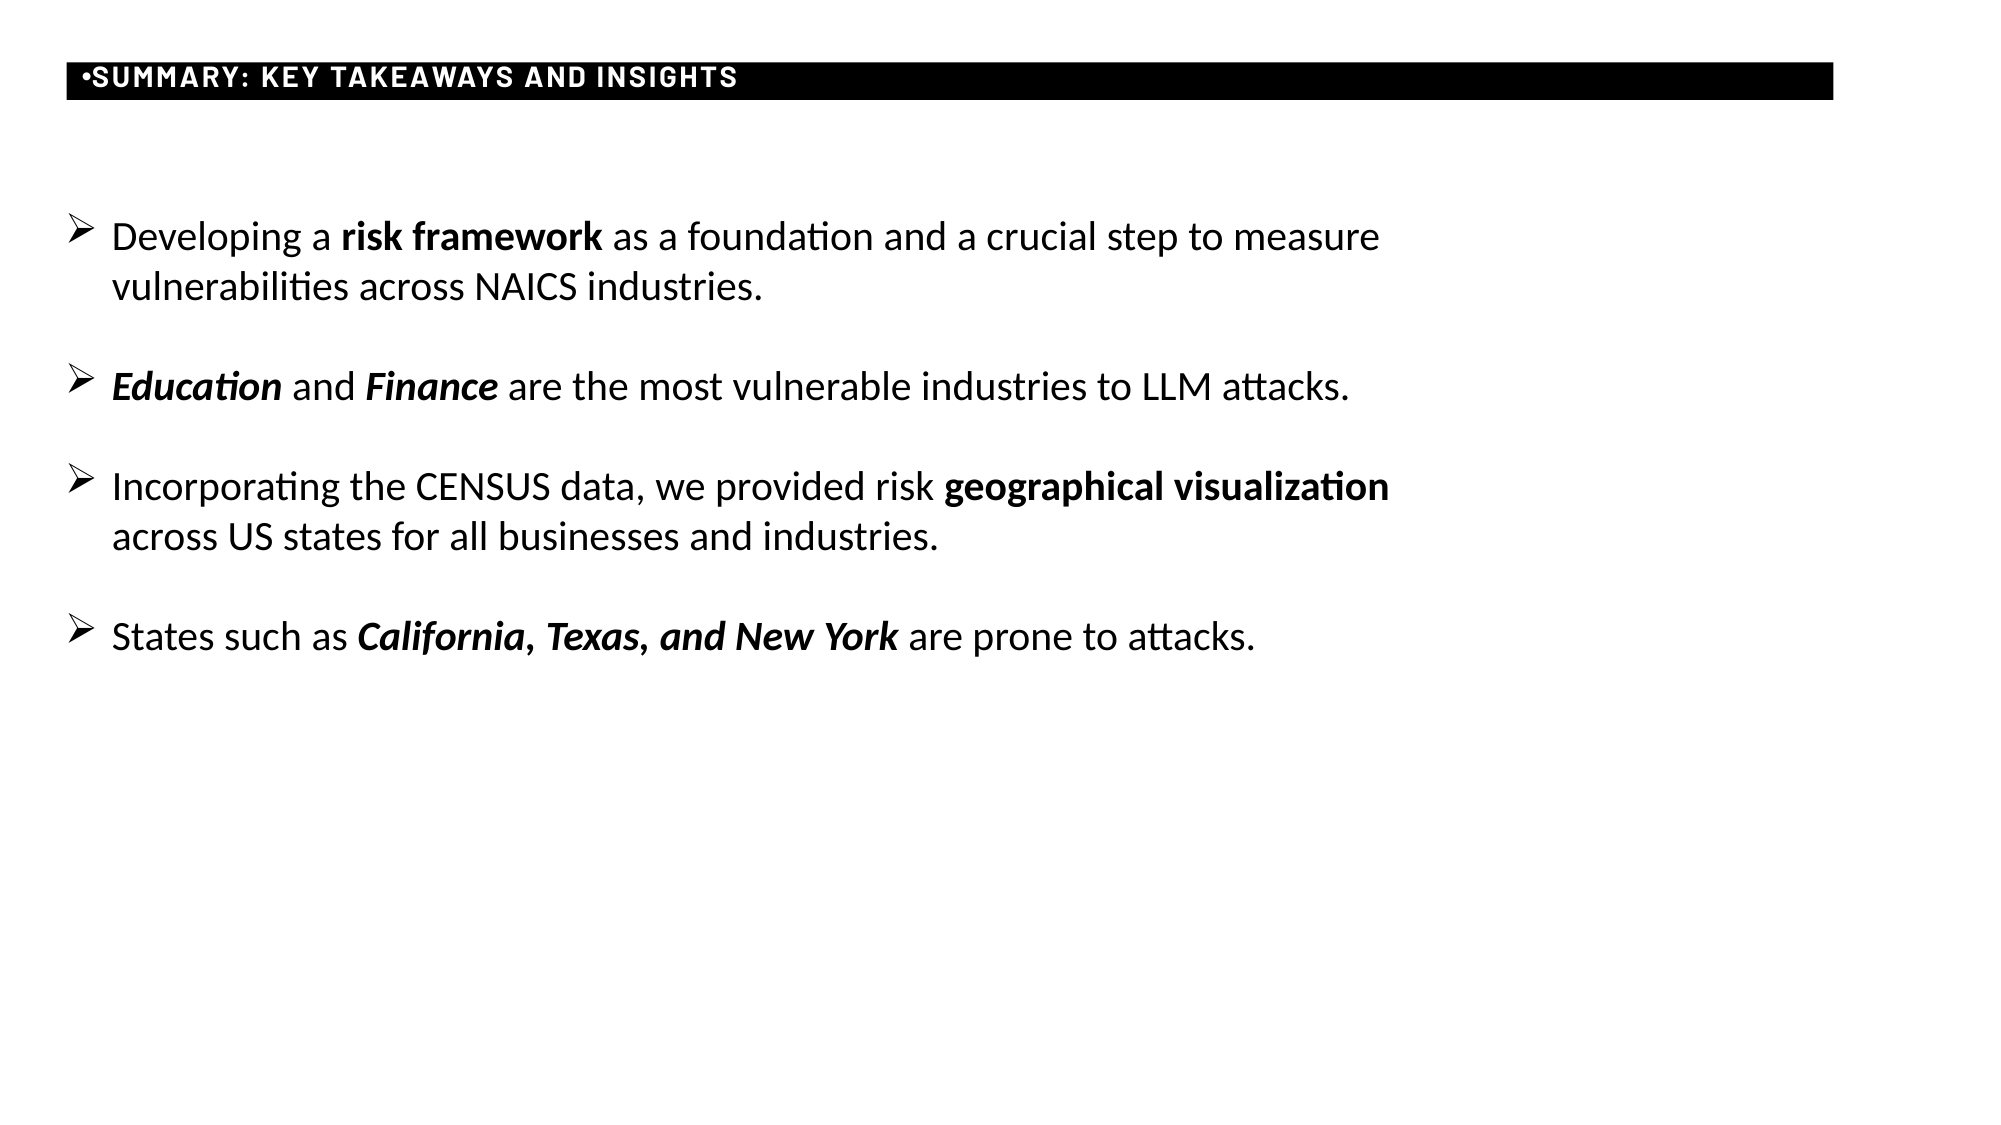

Summary: Key Takeaways and Insights

Developing a risk framework as a foundation and a crucial step to measure vulnerabilities across NAICS industries.

Education and Finance are the most vulnerable industries to LLM attacks.

Incorporating the CENSUS data, we provided risk geographical visualization across US states for all businesses and industries.

States such as California, Texas, and New York are prone to attacks.